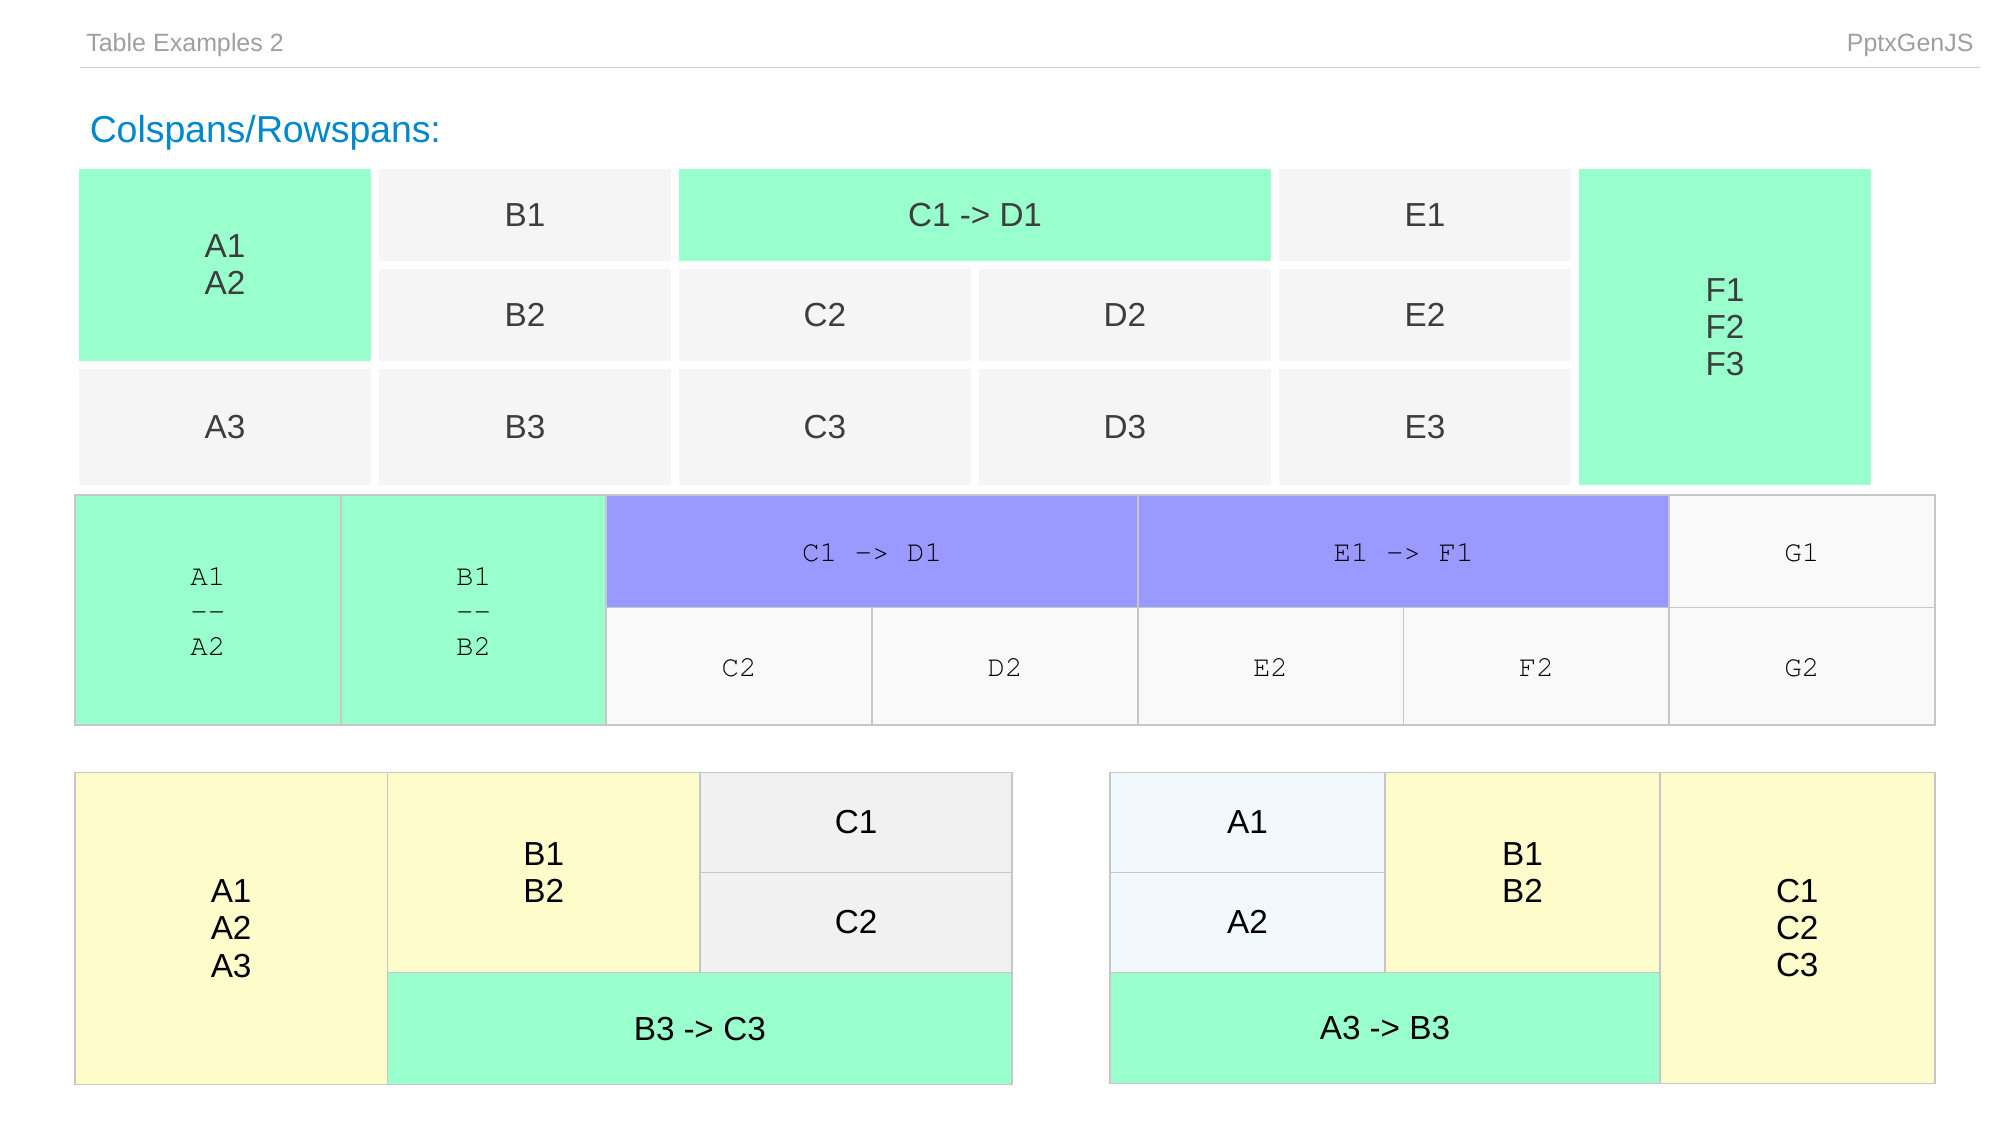

| Table Examples 2 | PptxGenJS |
| --- | --- |
Colspans/Rowspans:
| A1 A2 | B1 | C1 -> D1 |  | E1 | F1 F2 F3 |
| --- | --- | --- | --- | --- | --- |
|  | B2 | C2 | D2 | E2 |  |
| A3 | B3 | C3 | D3 | E3 |  |
| A1 -- A2 | B1 -- B2 | C1 -> D1 |  | E1 -> F1 |  | G1 |
| --- | --- | --- | --- | --- | --- | --- |
|  |  | C2 | D2 | E2 | F2 | G2 |
| A1 A2 A3 | B1 B2 | C1 |
| --- | --- | --- |
|  |  | C2 |
|  | B3 -> C3 |  |
| A1 | B1 B2 | C1 C2 C3 |
| --- | --- | --- |
| A2 |  |  |
| A3 -> B3 |  |  |